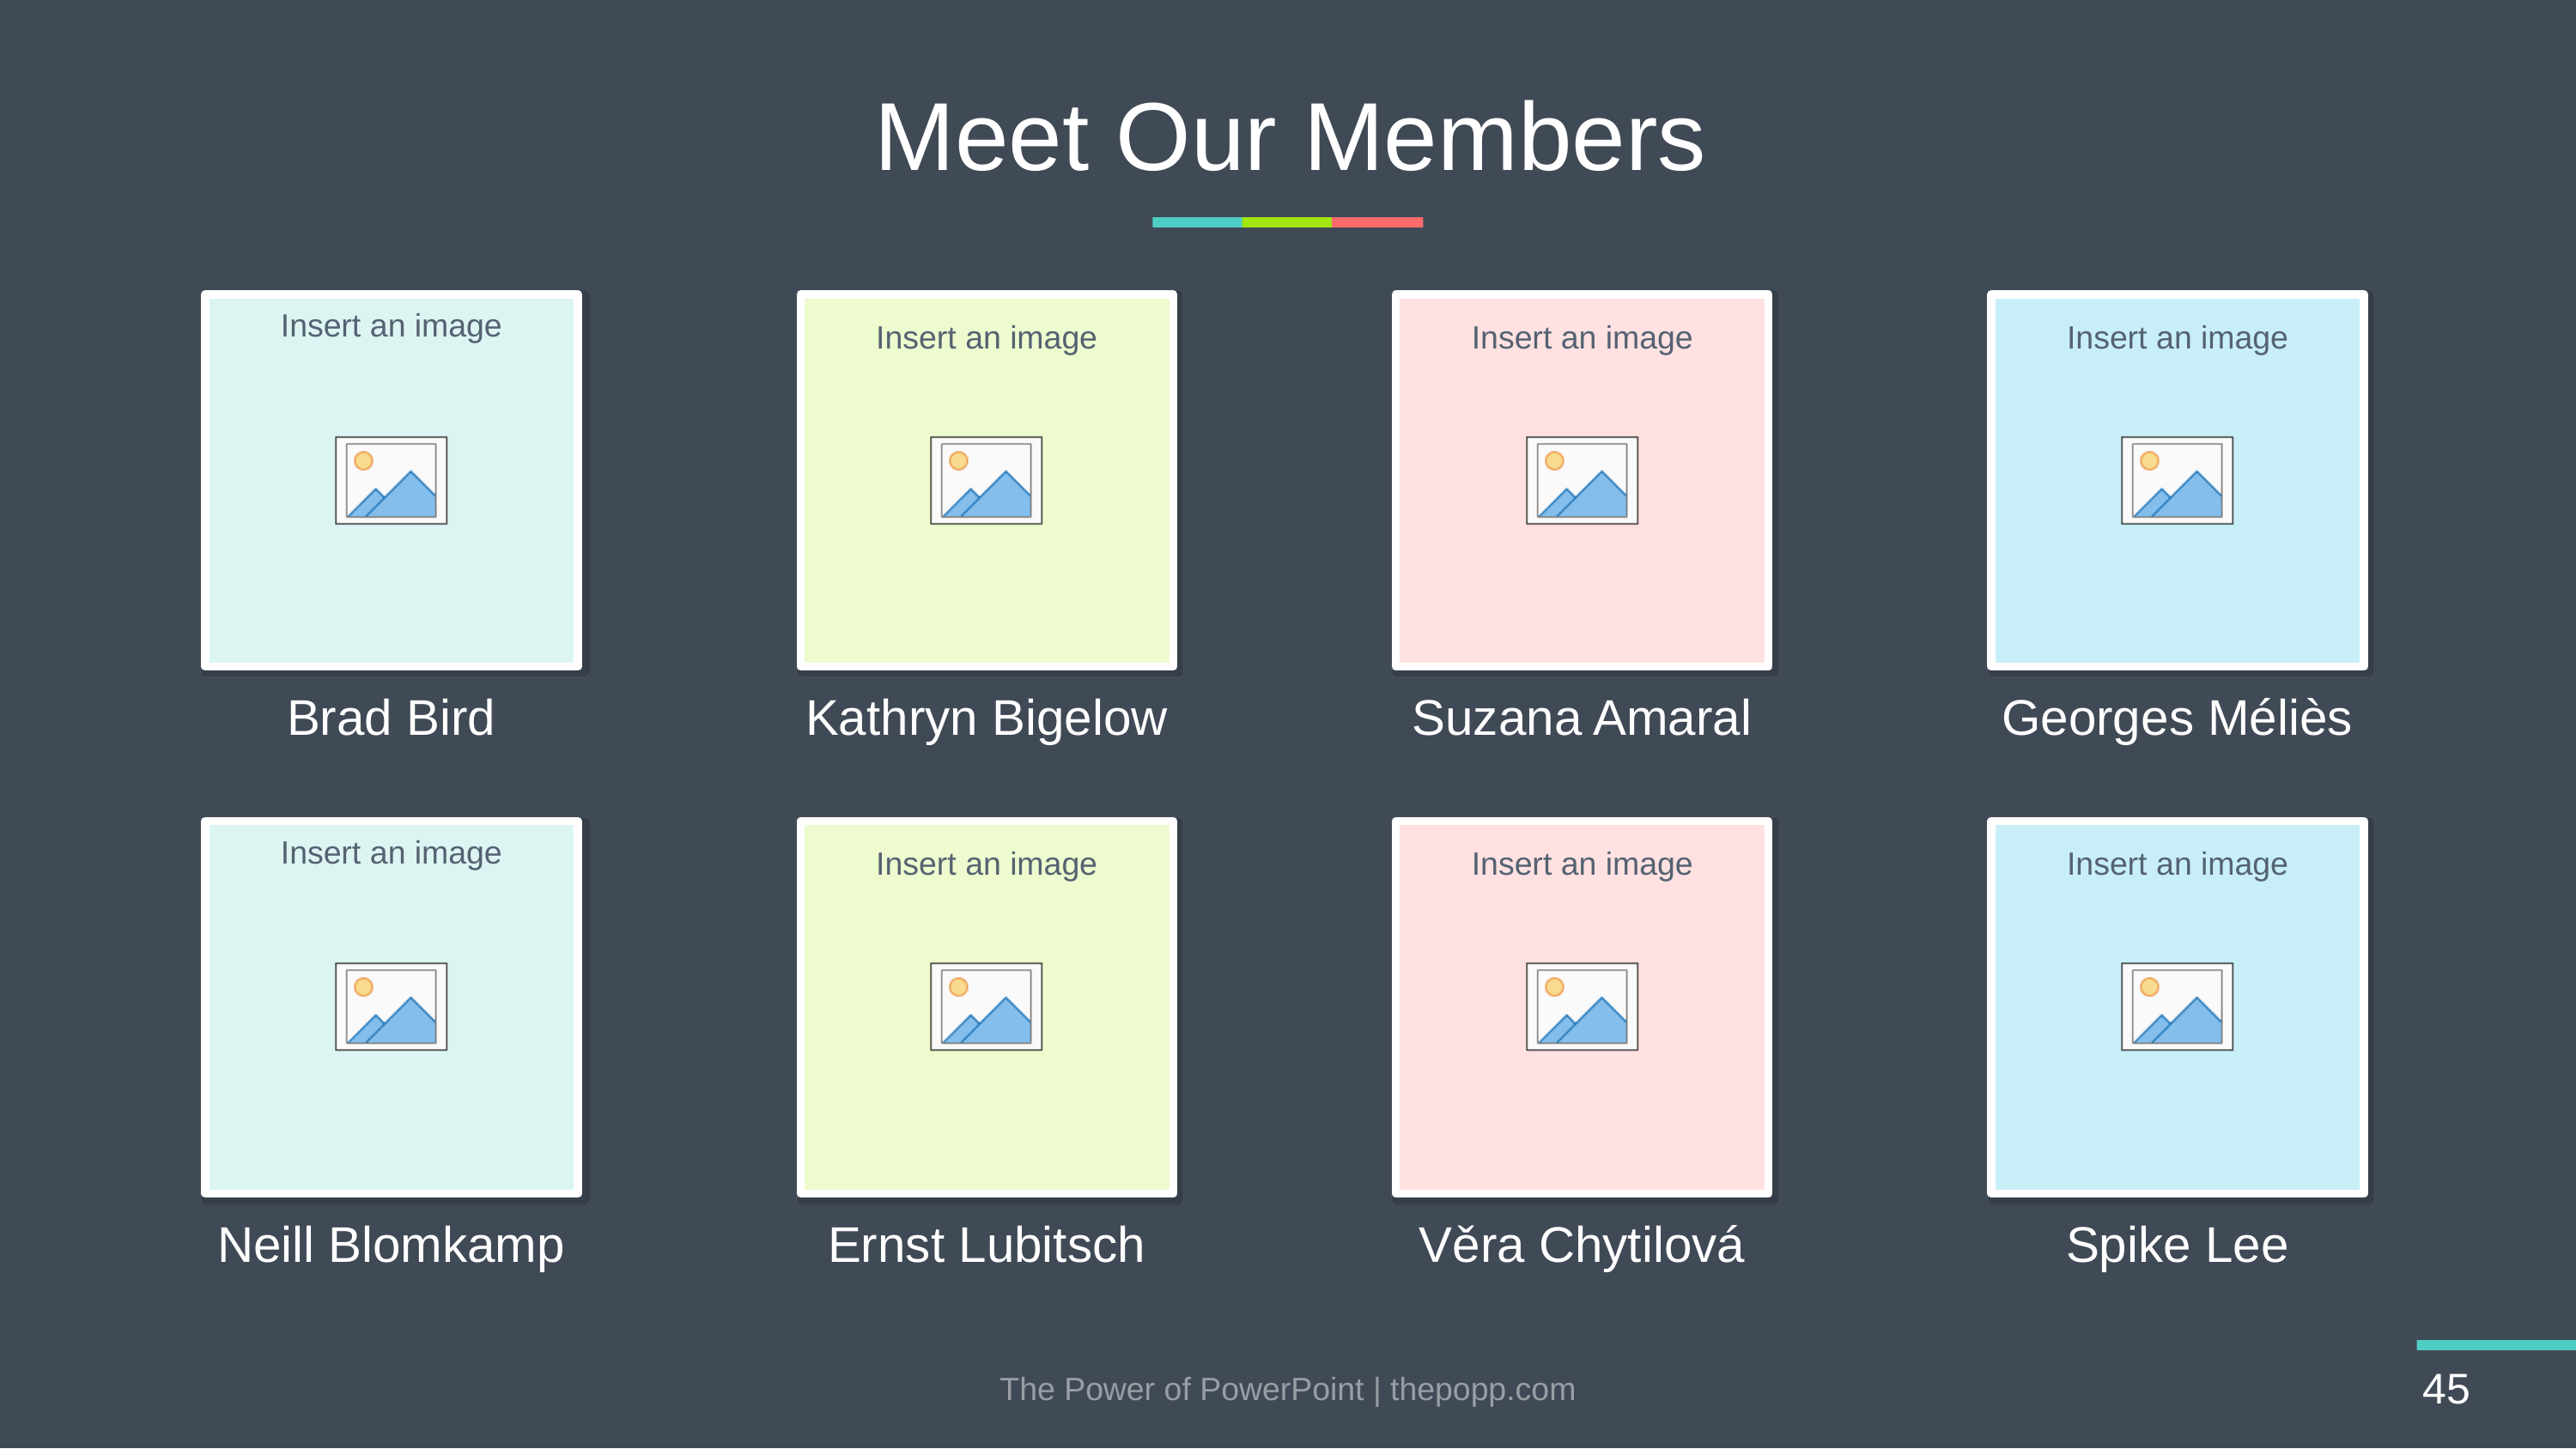

# Meet Our Members

Brad Bird
Kathryn Bigelow
Suzana Amaral
Georges Méliès

Neill Blomkamp
Ernst Lubitsch
Věra Chytilová
Spike Lee
The Power of PowerPoint | thepopp.com
45